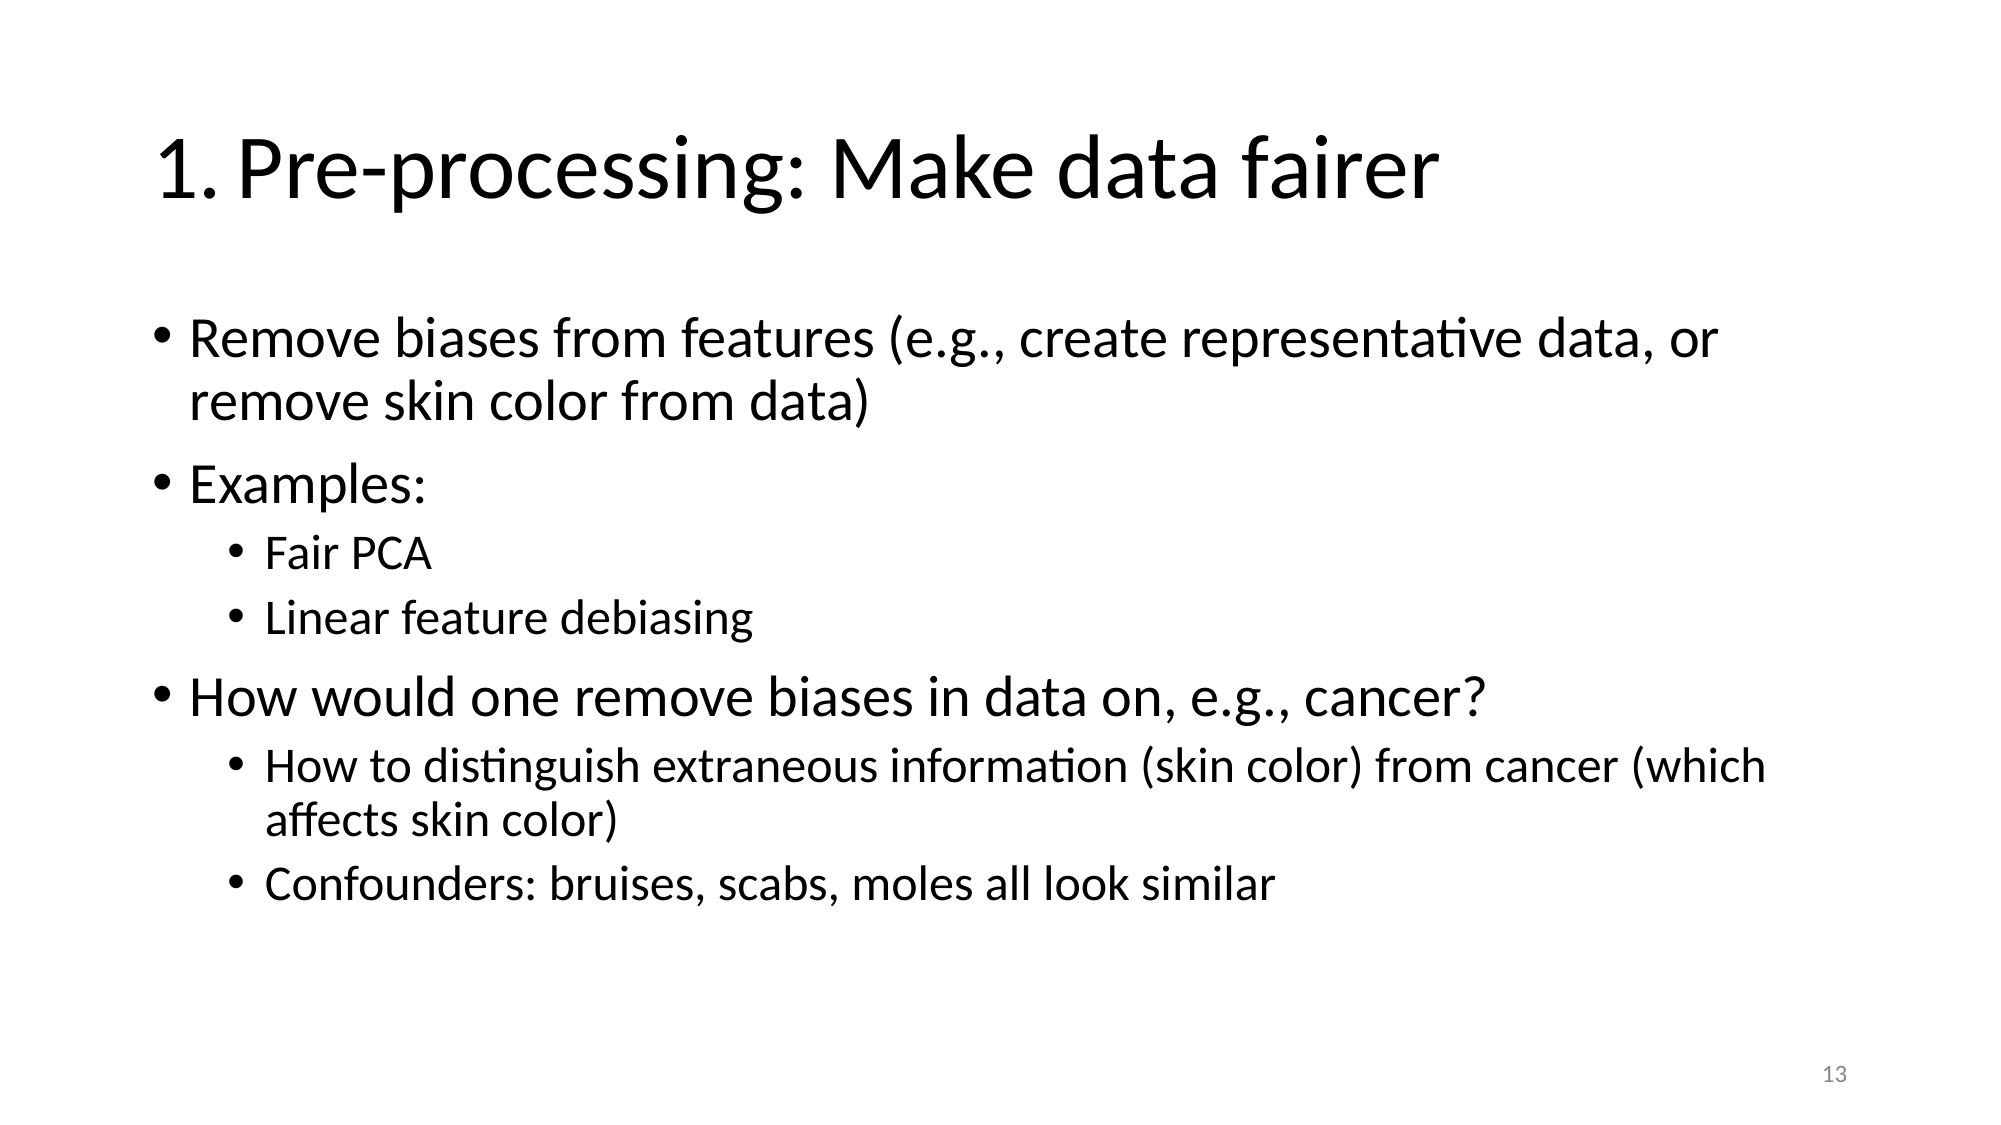

# Pre-processing: Make data fairer
Remove biases from features (e.g., create representative data, or remove skin color from data)
Examples:
Fair PCA
Linear feature debiasing
How would one remove biases in data on, e.g., cancer?
How to distinguish extraneous information (skin color) from cancer (which affects skin color)
Confounders: bruises, scabs, moles all look similar
13